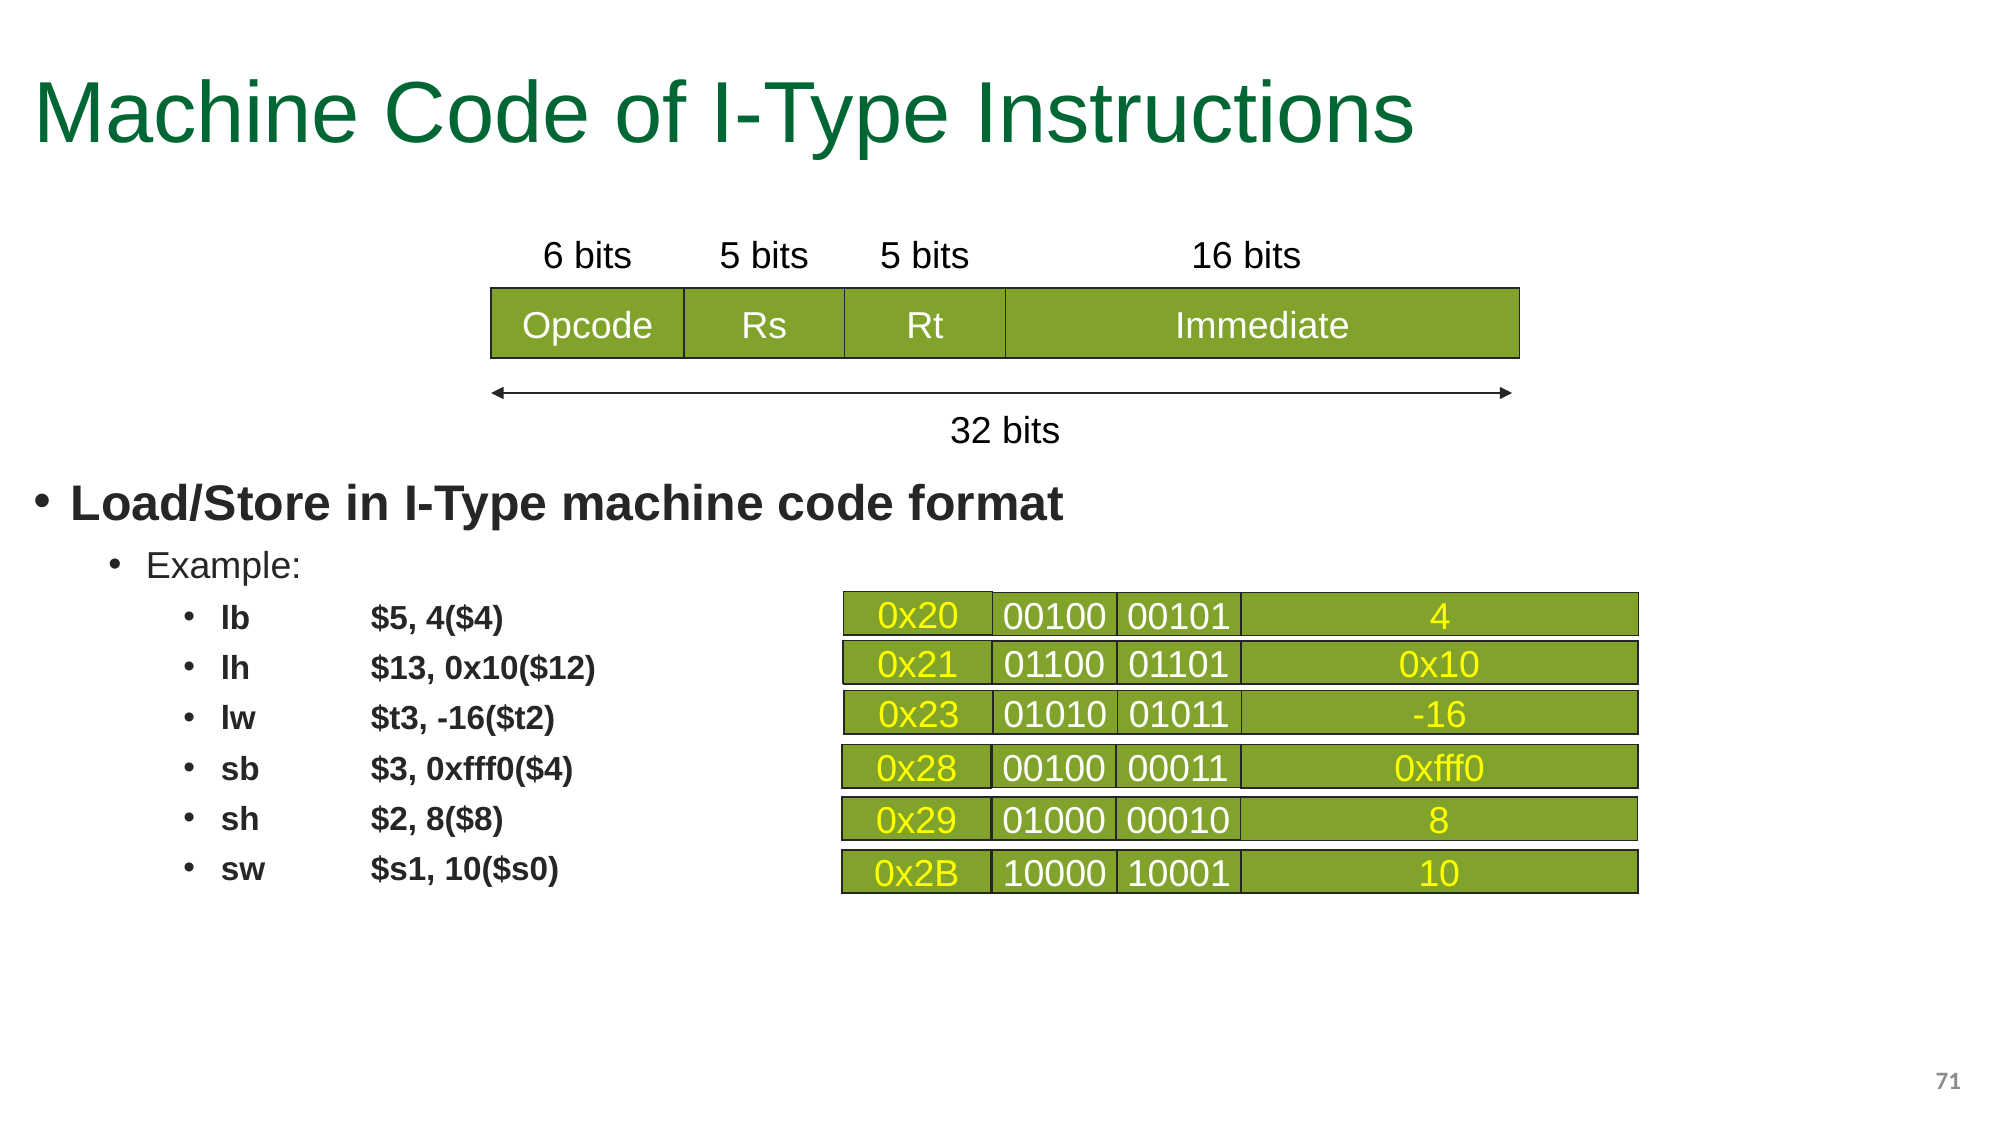

# Machine Code of I-Type Instructions
6 bits
5 bits
5 bits
16 bits
Opcode
Rs
Rt
Immediate
32 bits
Load/Store in I-Type machine code format
Example:
lb	$5, 4($4)
lh	$13, 0x10($12)
lw 	$t3, -16($t2)
sb	$3, 0xfff0($4)
sh	$2, 8($8)
sw	$s1, 10($s0)

0x20
100000
00100
00101
0000000000000100
4
0x21
0x10
100001
01100
01101
0000000000010000
100011
01010
01011
1111111111110000
0x23
-16
101000
00100
00011
1111111111110000
0xfff0
0x28
101001
01000
00010
0000000000001000
0x29
8
0x2B
101011
10000
10001
0000000000001010
10
71